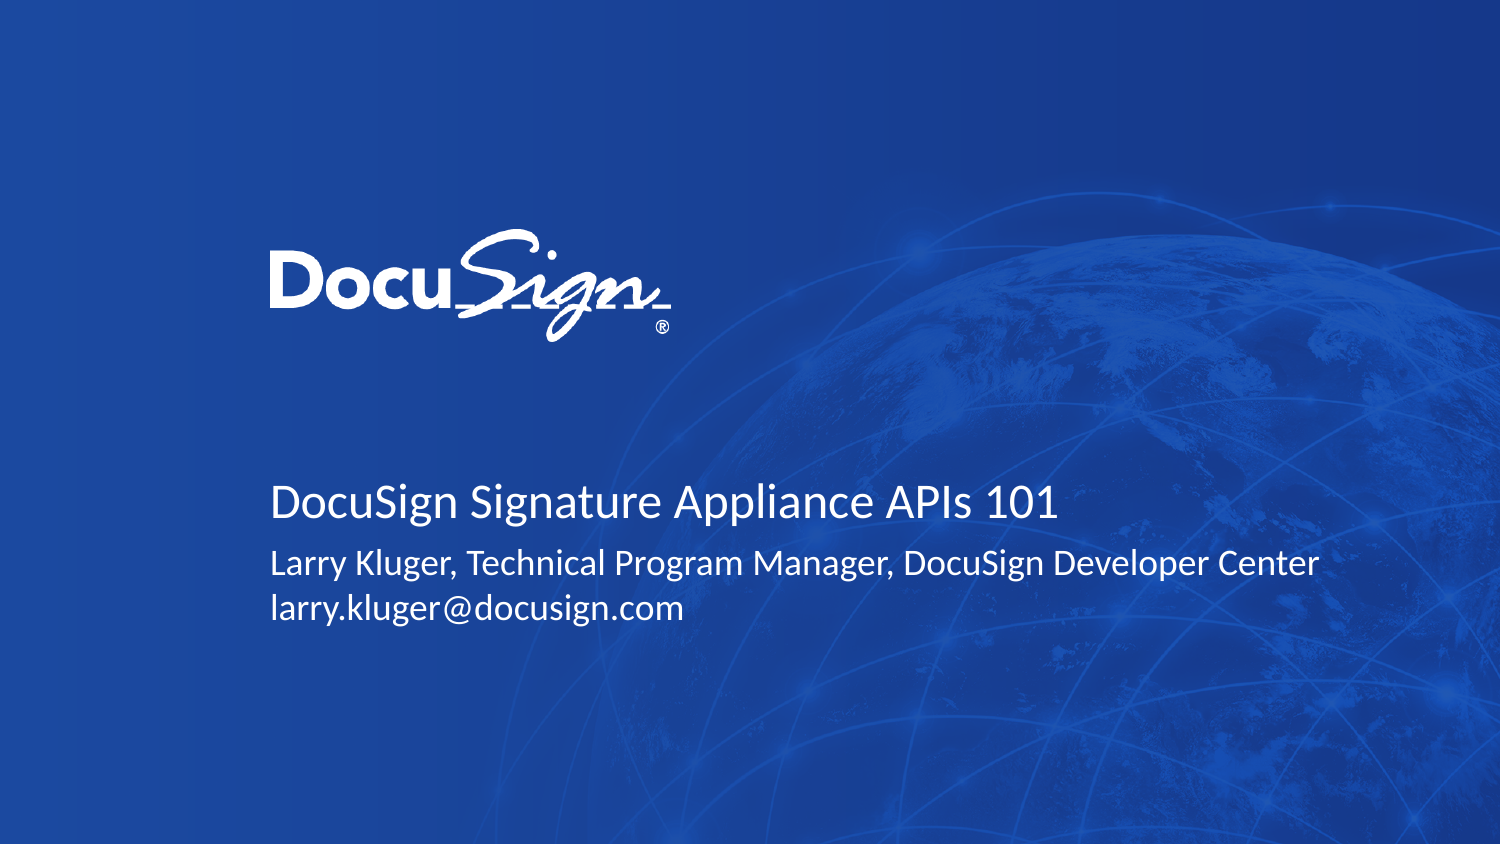

# DocuSign Signature Appliance APIs 101
Larry Kluger, Technical Program Manager, DocuSign Developer Center
larry.kluger@docusign.com